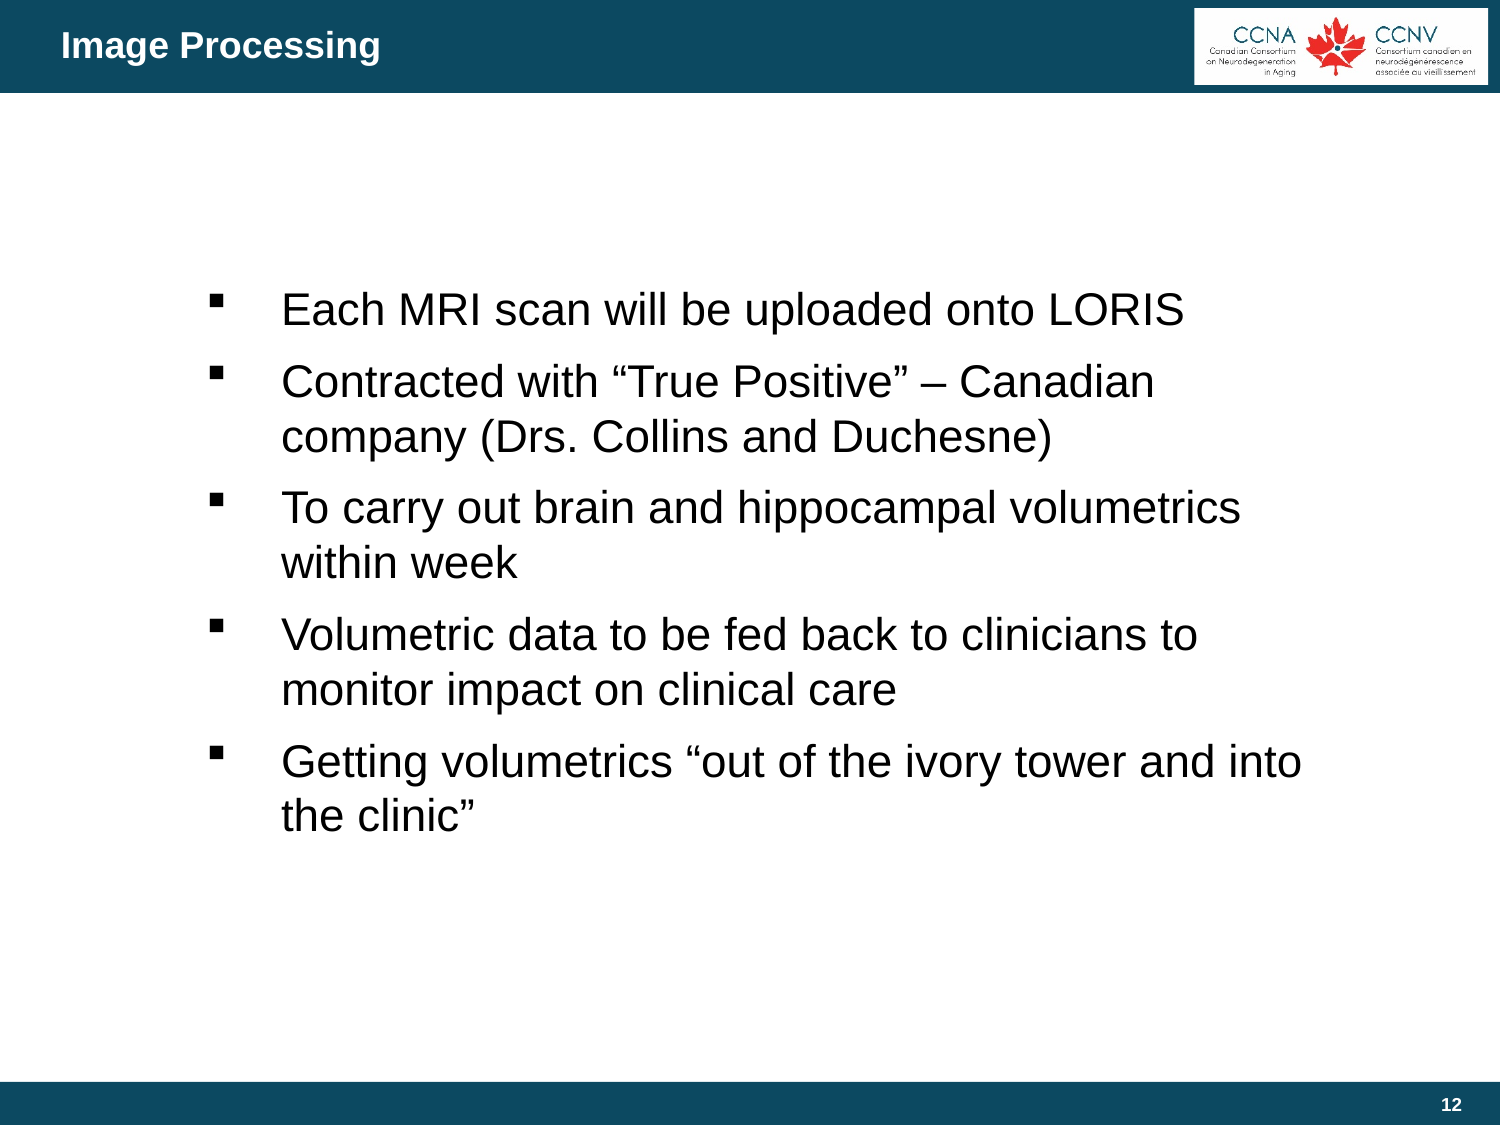

# Image Processing
Each MRI scan will be uploaded onto LORIS
Contracted with “True Positive” – Canadian company (Drs. Collins and Duchesne)
To carry out brain and hippocampal volumetrics within week
Volumetric data to be fed back to clinicians to monitor impact on clinical care
Getting volumetrics “out of the ivory tower and into the clinic”
12